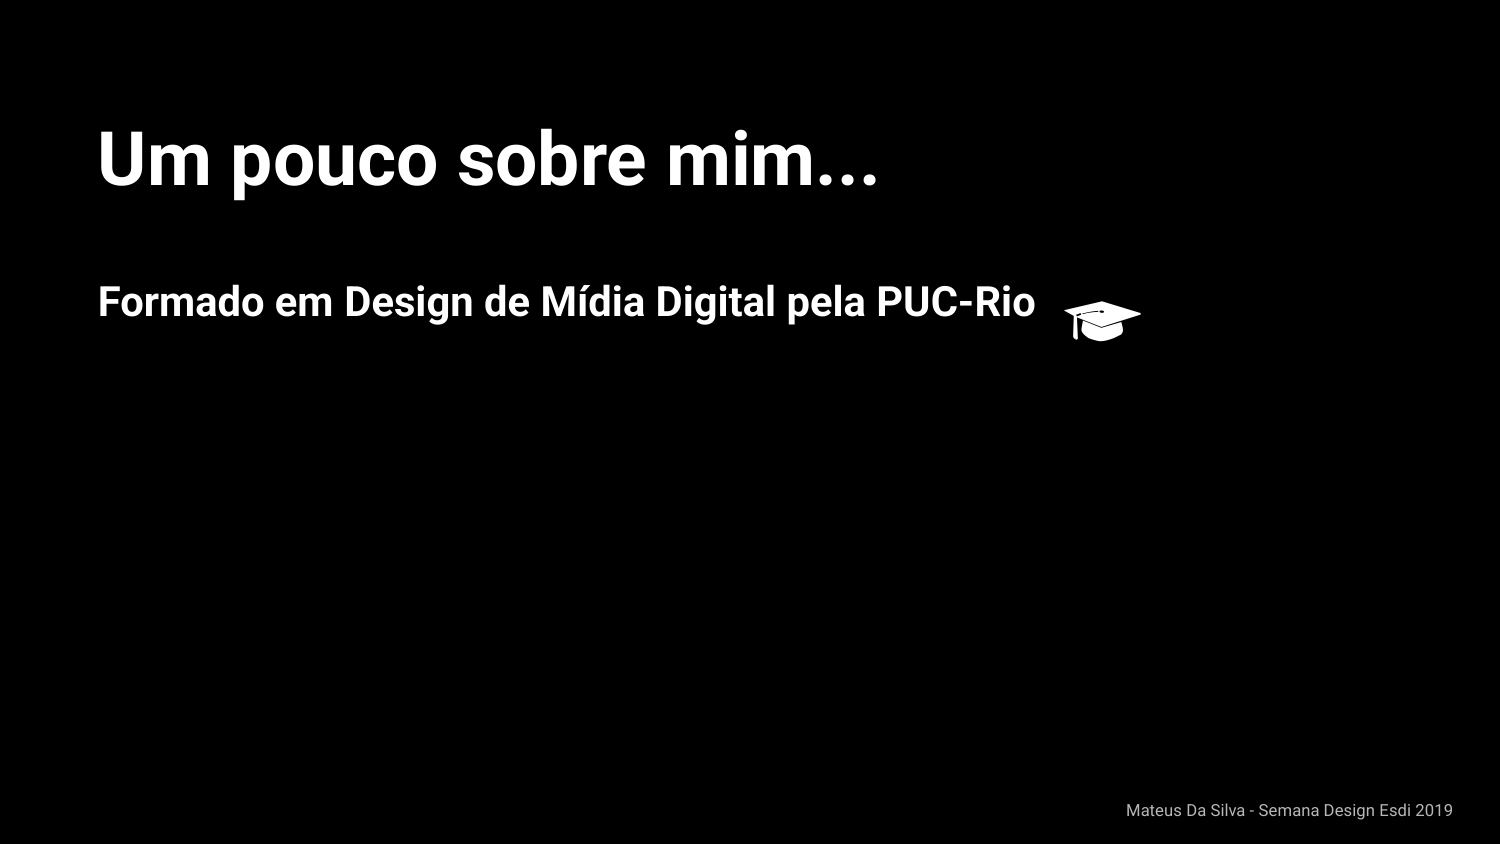

Um pouco sobre mim...
🎓
Formado em Design de Mídia Digital pela PUC-Rio
Mateus Da Silva - Semana Design Esdi 2019